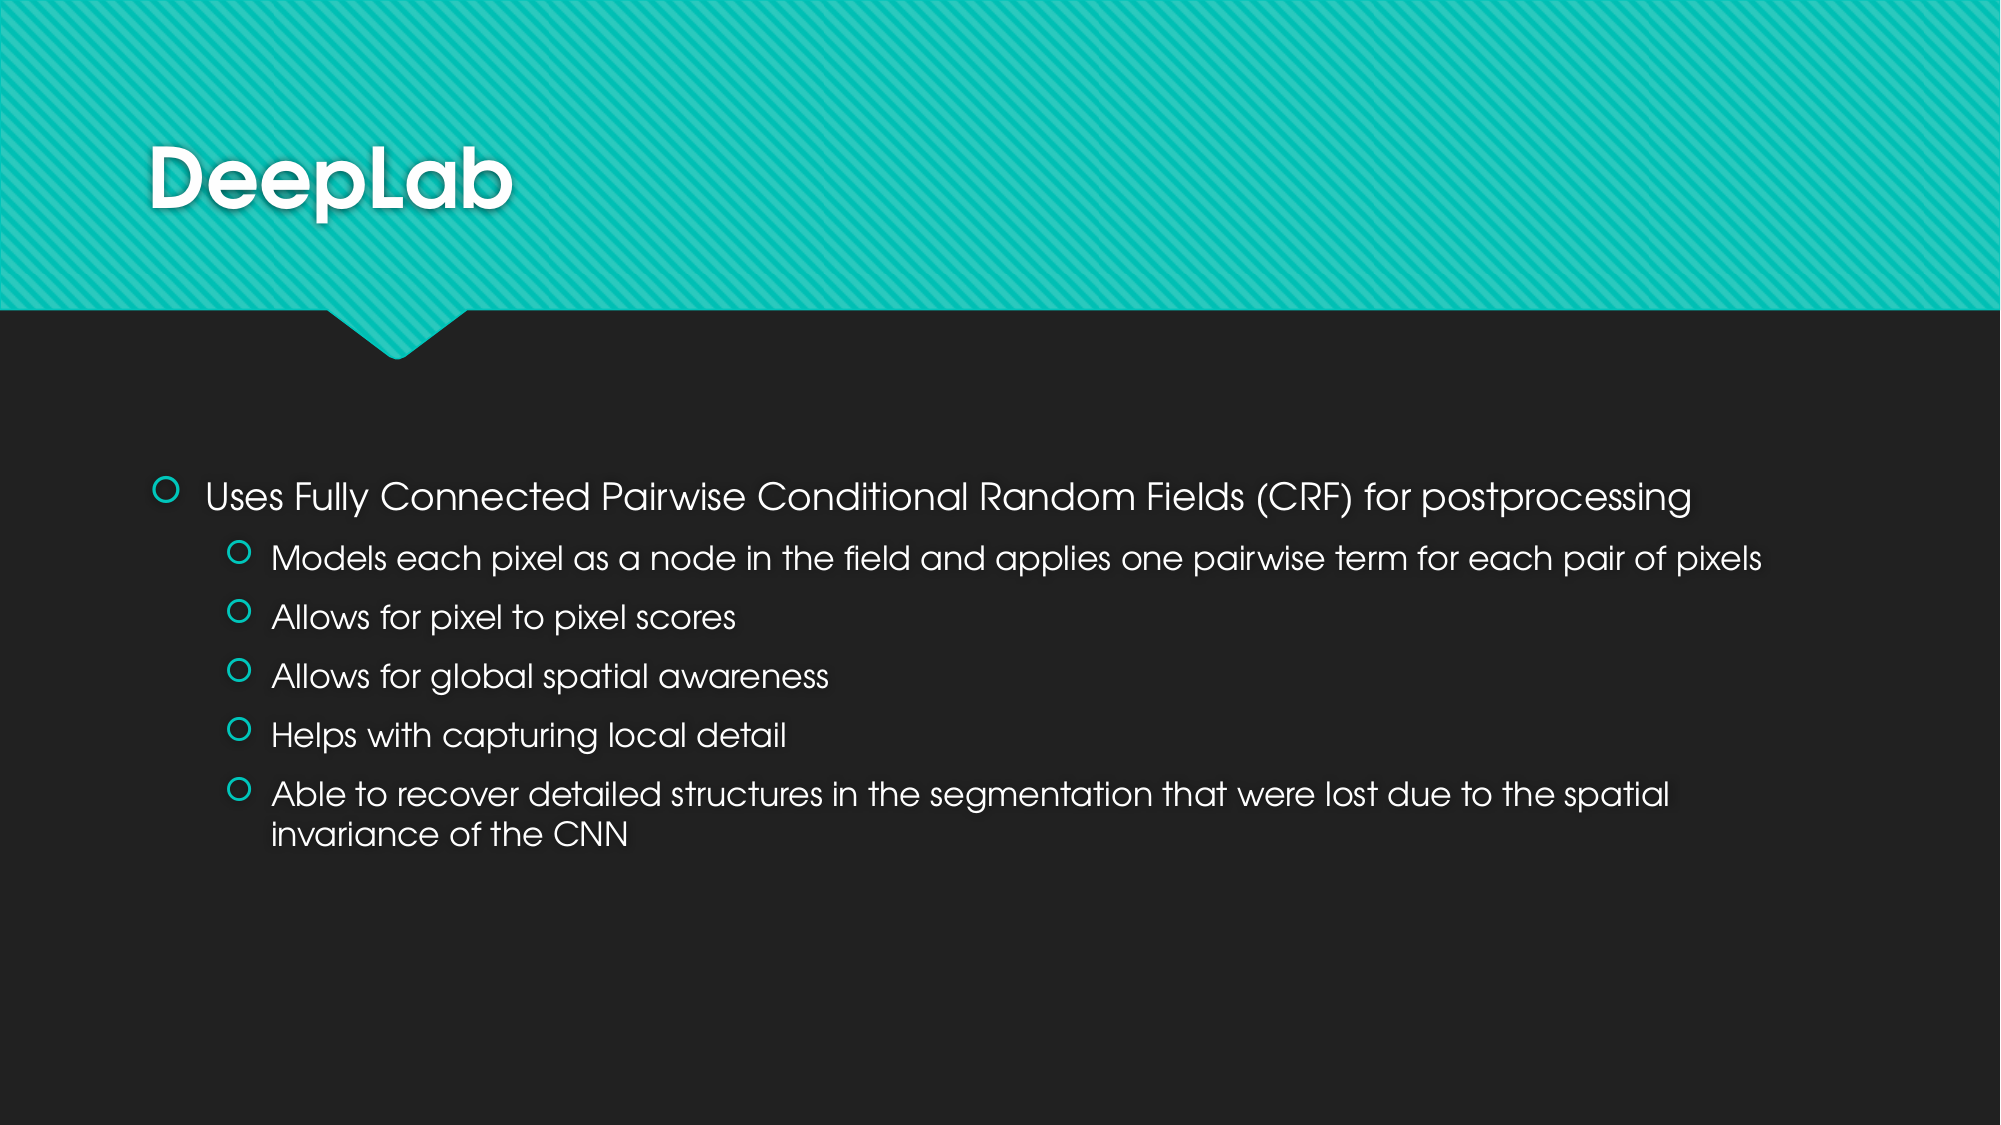

# DeepLab
Uses Fully Connected Pairwise Conditional Random Fields (CRF) for postprocessing
Models each pixel as a node in the field and applies one pairwise term for each pair of pixels
Allows for pixel to pixel scores
Allows for global spatial awareness
Helps with capturing local detail
Able to recover detailed structures in the segmentation that were lost due to the spatial invariance of the CNN